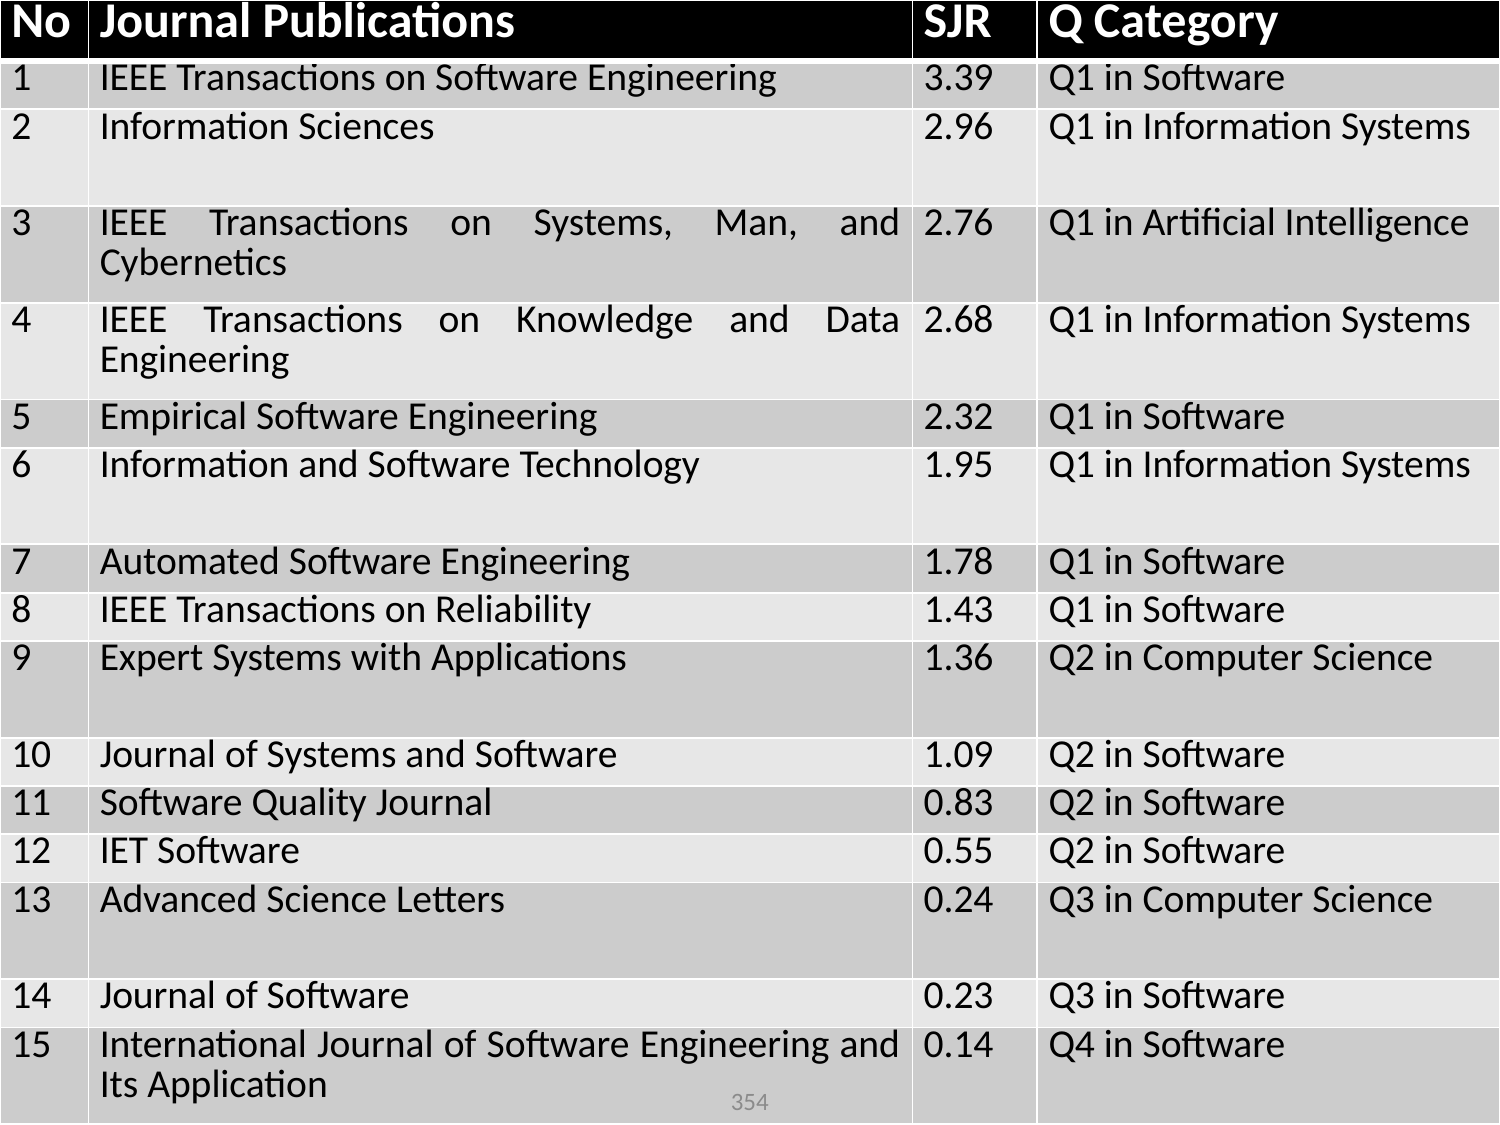

| No | Journal Publications | SJR | Q Category |
| --- | --- | --- | --- |
| 1 | IEEE Transactions on Software Engineering | 3.39 | Q1 in Software |
| 2 | Information Sciences | 2.96 | Q1 in Information Systems |
| 3 | IEEE Transactions on Systems, Man, and Cybernetics | 2.76 | Q1 in Artificial Intelligence |
| 4 | IEEE Transactions on Knowledge and Data Engineering | 2.68 | Q1 in Information Systems |
| 5 | Empirical Software Engineering | 2.32 | Q1 in Software |
| 6 | Information and Software Technology | 1.95 | Q1 in Information Systems |
| 7 | Automated Software Engineering | 1.78 | Q1 in Software |
| 8 | IEEE Transactions on Reliability | 1.43 | Q1 in Software |
| 9 | Expert Systems with Applications | 1.36 | Q2 in Computer Science |
| 10 | Journal of Systems and Software | 1.09 | Q2 in Software |
| 11 | Software Quality Journal | 0.83 | Q2 in Software |
| 12 | IET Software | 0.55 | Q2 in Software |
| 13 | Advanced Science Letters | 0.24 | Q3 in Computer Science |
| 14 | Journal of Software | 0.23 | Q3 in Software |
| 15 | International Journal of Software Engineering and Its Application | 0.14 | Q4 in Software |
#

354